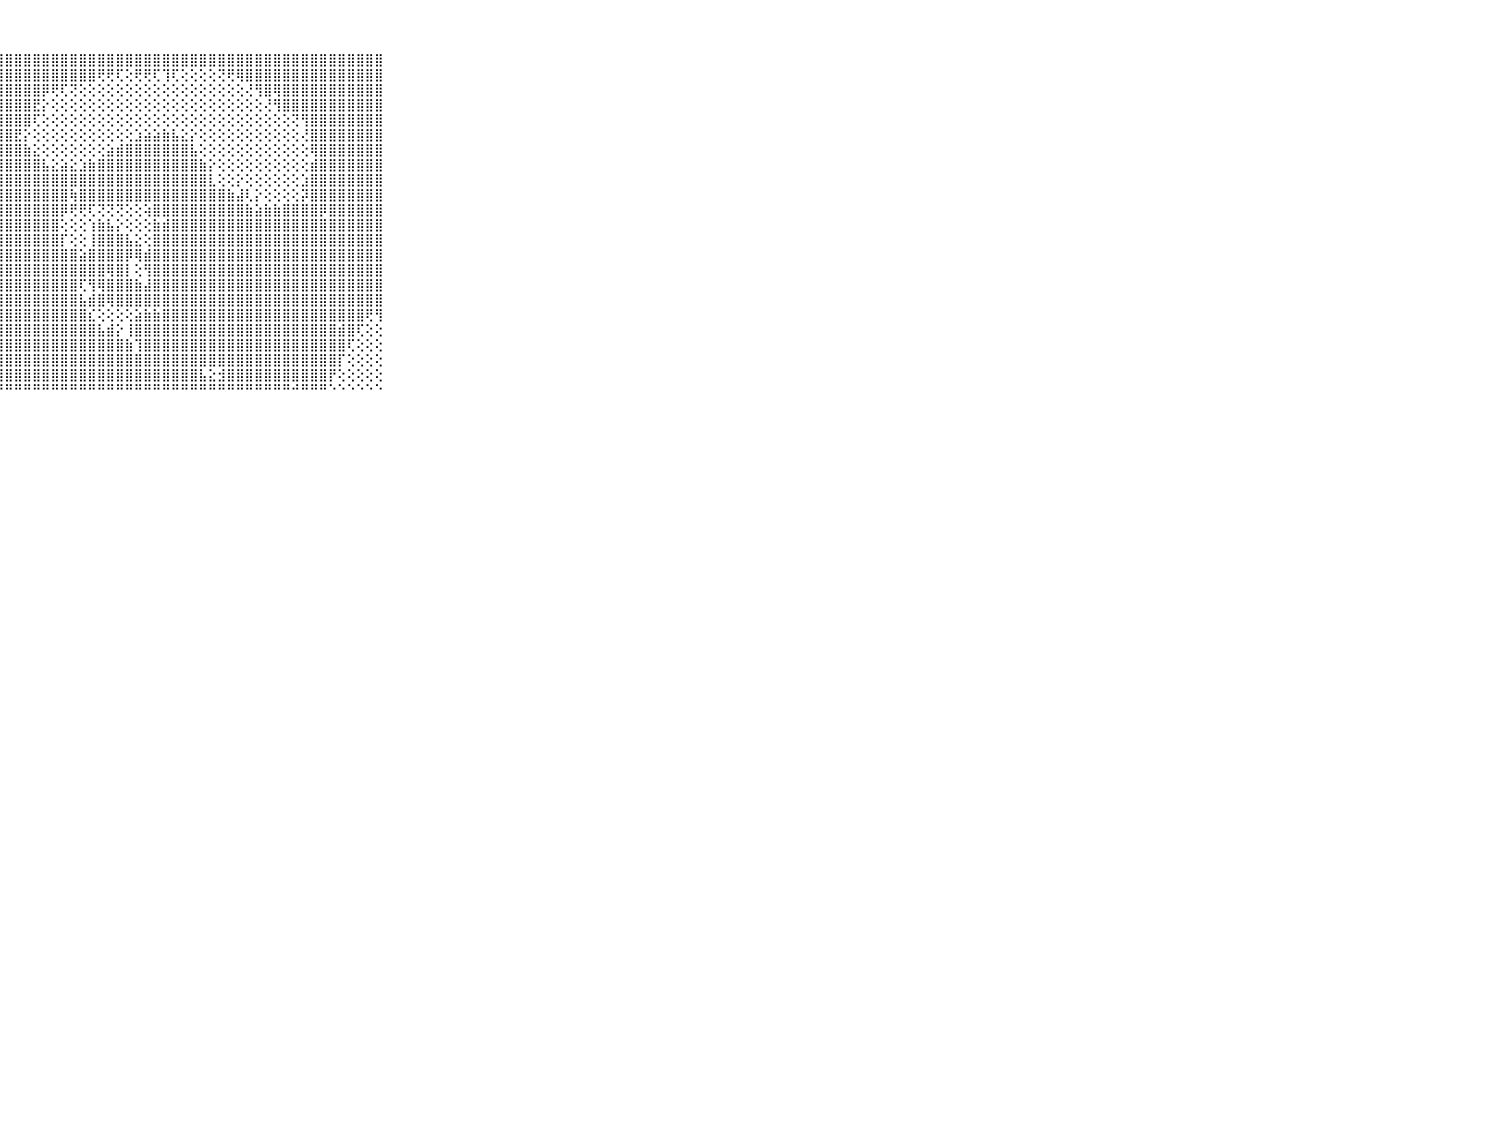

⠀⠀⠀⠀⠀⠀⠀⠀⠀⠀⠀⣿⣿⣿⣿⣿⣿⣿⣿⣿⣿⣿⣿⣿⣿⣿⣿⣿⣿⣿⣿⣿⣿⣿⣿⣿⣿⣿⣿⣿⣿⣿⣿⣿⣿⣿⣿⣿⣿⣿⣿⣿⣿⣿⣿⣿⣿⣿⣿⣿⣿⣿⣿⣿⣿⣿⣿⣿⣿⠀⠀⠀⠀⠀⠀⠀⠀⠀⠀⠀⠀
⠀⠀⠀⠀⠀⠀⠀⠀⠀⠀⠀⣿⣿⣿⣿⣿⣿⣿⣿⣿⣿⣿⣿⣿⣿⣿⣿⣿⣿⣿⣿⣿⣿⣿⣿⣿⣿⣿⢟⢟⢏⢕⢟⢟⢏⢹⢏⢕⢕⢕⢕⢝⢟⢿⣿⣿⣿⣿⣿⣿⣿⣿⣿⣿⣿⣿⣿⣿⣿⠀⠀⠀⠀⠀⠀⠀⠀⠀⠀⠀⠀
⠀⠀⠀⠀⠀⠀⠀⠀⠀⠀⠀⣿⣿⣿⣿⣿⣿⣿⣿⣿⣿⣿⣿⣿⣿⣿⣿⣿⣿⣿⣿⣿⡿⢟⢏⢝⢕⢕⢕⢕⢕⢕⢕⢕⢕⢕⢕⢕⢕⢕⢕⢕⢕⢕⢜⢻⣿⢿⣿⣿⣿⣿⣿⣿⣿⣿⣿⣿⣿⠀⠀⠀⠀⠀⠀⠀⠀⠀⠀⠀⠀
⠀⠀⠀⠀⠀⠀⠀⠀⠀⠀⠀⣿⣿⣿⣿⣿⣿⣿⣿⣿⣿⣿⣿⣿⣿⣿⣿⣿⣿⣿⣿⣟⡕⢕⢕⢕⢕⢕⢕⢕⢕⢕⢕⢕⢕⢕⢕⢕⢕⢕⢕⢕⢕⢕⢕⢕⢜⢻⣿⣿⣿⣿⣿⣿⣿⣿⣿⣿⣿⠀⠀⠀⠀⠀⠀⠀⠀⠀⠀⠀⠀
⠀⠀⠀⠀⠀⠀⠀⠀⠀⠀⠀⣿⣿⣿⣿⣿⣿⣿⣿⣿⣿⣿⣿⣿⣿⣿⣿⣿⣿⣿⣿⢏⢕⢕⢕⢕⢕⢕⢕⢕⢕⢕⢕⢕⢕⢕⢕⢕⢕⢕⢕⢕⢕⢕⢕⢕⢕⢕⢕⢝⢻⣿⣿⣿⣿⣿⣿⣿⣿⠀⠀⠀⠀⠀⠀⠀⠀⠀⠀⠀⠀
⠀⠀⠀⠀⠀⠀⠀⠀⠀⠀⠀⣿⣿⣿⣿⣿⣿⣿⣿⣿⣿⣿⣿⣿⣿⣿⣿⣿⣿⣟⡕⢕⢕⢕⢕⢕⢕⢕⢕⢕⢕⢕⣱⣵⣵⣷⣧⣕⡕⢕⢕⢕⢕⢕⢕⢕⢕⢕⢕⢕⢜⣿⣿⣿⣿⣿⣿⣿⣿⠀⠀⠀⠀⠀⠀⠀⠀⠀⠀⠀⠀
⠀⠀⠀⠀⠀⠀⠀⠀⠀⠀⠀⣿⣿⣿⣿⣿⣿⣿⣿⣿⣿⣿⣿⣿⣿⣿⣿⣿⣿⣿⣷⣕⢕⢕⢕⢕⢕⢕⢕⣵⣾⣿⣿⣿⣿⣿⣿⣿⣧⢕⢕⢕⢕⢕⢕⢕⢕⢕⢕⢕⢕⢿⣿⣿⣿⣿⣿⣿⣿⠀⠀⠀⠀⠀⠀⠀⠀⠀⠀⠀⠀
⠀⠀⠀⠀⠀⠀⠀⠀⠀⠀⠀⣿⣿⣿⣿⣿⣿⣿⣿⣿⣿⣿⣿⣿⣿⣿⣿⣿⣿⣿⣿⣿⣧⣕⣵⣕⣱⣷⣿⣿⣿⣿⣿⣿⣿⣿⣿⣿⣿⣷⡕⢕⢕⢕⢕⢕⢕⢕⢕⢕⢕⣾⣿⣿⣿⣿⣿⣿⣿⠀⠀⠀⠀⠀⠀⠀⠀⠀⠀⠀⠀
⠀⠀⠀⠀⠀⠀⠀⠀⠀⠀⠀⣿⣿⣿⣿⣿⣿⣿⣿⣿⣿⣿⣿⣿⣿⣿⣿⣿⣿⣿⣿⣿⣿⣿⣿⣿⣿⣿⣿⣿⣿⣿⣿⣿⣿⣿⣿⣿⣿⣿⣇⢕⢕⡕⢕⢕⢕⢕⢕⢕⣱⣿⣿⣿⣿⣿⣿⣿⣿⠀⠀⠀⠀⠀⠀⠀⠀⠀⠀⠀⠀
⠀⠀⠀⠀⠀⠀⠀⠀⠀⠀⠀⣿⣿⣿⣿⣿⣿⣿⣿⣿⣿⣿⣿⣿⣿⣿⣿⣿⣿⣿⣿⣿⣿⣿⣿⢷⣿⣿⣿⣿⣿⣿⣿⣿⣿⣿⣿⣿⣿⣿⣿⣿⣷⣼⢇⡕⢕⢕⢕⢕⡽⣿⣿⣿⣿⣿⣿⣿⣿⠀⠀⠀⠀⠀⠀⠀⠀⠀⠀⠀⠀
⠀⠀⠀⠀⠀⠀⠀⠀⠀⠀⠀⣿⣿⣿⣿⣿⣿⣿⣿⣿⣿⣿⣿⣿⣿⣿⣿⣿⣿⣿⣿⣿⣿⣿⡿⢟⢟⢏⢝⢝⢝⢕⢕⢵⣿⣿⣿⣿⣿⣿⣿⣿⣿⣿⣷⣵⣷⣷⣿⣿⣿⣿⡿⣿⣿⣿⣿⣿⣿⠀⠀⠀⠀⠀⠀⠀⠀⠀⠀⠀⠀
⠀⠀⠀⠀⠀⠀⠀⠀⠀⠀⠀⣿⣿⣿⣿⣿⣿⣿⣿⣿⣿⣿⣿⣿⣿⣿⣿⣿⣿⣿⣿⣿⣿⣿⢕⢕⢕⢱⣷⣧⡕⢕⢕⢕⣷⣾⣿⣿⣿⣿⣿⣿⣿⣿⣿⣿⣿⣿⣿⣿⣿⣿⣿⣿⣿⣿⣿⣿⣿⠀⠀⠀⠀⠀⠀⠀⠀⠀⠀⠀⠀
⠀⠀⠀⠀⠀⠀⠀⠀⠀⠀⠀⣿⣿⣿⣿⣿⣿⣿⣿⣿⣿⣿⣿⣿⣿⣿⣿⣿⣿⣿⣿⣿⣿⣿⡏⢕⢕⢸⣿⣿⣿⣧⣕⢕⣿⣿⣿⣿⣿⣿⣿⣿⣿⣿⣿⣿⣿⣿⣿⣿⣿⣿⣿⣿⣿⣿⣿⣿⣿⠀⠀⠀⠀⠀⠀⠀⠀⠀⠀⠀⠀
⠀⠀⠀⠀⠀⠀⠀⠀⠀⠀⠀⣿⣿⣿⣿⣿⣿⣿⣿⣿⣿⣿⣿⣿⣿⣿⣿⣿⣿⣿⣿⣿⣿⣿⣿⣿⣵⣿⣿⣿⣿⡿⢿⣾⣿⣿⣿⣿⣿⣿⣿⣿⣿⣿⣿⣿⣿⣿⣿⣿⣿⣿⣿⣿⣿⣿⣿⣿⣿⠀⠀⠀⠀⠀⠀⠀⠀⠀⠀⠀⠀
⠀⠀⠀⠀⠀⠀⠀⠀⠀⠀⠀⣿⣿⣿⣿⣿⣿⣿⣿⣿⣿⣿⣿⣿⣿⣿⣿⣿⣿⣿⣿⣿⣿⣿⣿⣿⣿⣿⣿⢿⣿⡇⢕⢻⣿⣿⣿⣿⣿⣿⣿⣿⣿⣿⣿⣿⣿⣿⣿⣿⣿⣿⣿⣿⣿⣿⣿⣿⣿⠀⠀⠀⠀⠀⠀⠀⠀⠀⠀⠀⠀
⠀⠀⠀⠀⠀⠀⠀⠀⠀⠀⠀⣿⣿⣿⣿⣿⣿⣿⣿⣿⣿⣿⣿⣿⣿⣿⣿⣿⣿⣿⣿⣿⣿⣿⣿⣿⢏⢻⢿⣿⣿⣿⣷⣼⣿⣿⣿⣿⣿⣿⣿⣿⣿⣿⣿⣿⣿⣿⣿⣿⣿⣿⣿⣿⣿⣿⣿⣿⣿⠀⠀⠀⠀⠀⠀⠀⠀⠀⠀⠀⠀
⠀⠀⠀⠀⠀⠀⠀⠀⠀⠀⠀⣿⣿⣿⣿⣿⣿⣿⣿⣿⣿⣿⣿⣿⣿⣿⣿⣿⣿⣿⣿⣿⣿⣿⣿⣿⣧⣾⣿⢿⣿⣿⣿⣿⣿⣿⣿⣿⣿⣿⣿⣿⣿⣿⣿⣿⣿⣿⣿⣿⣿⣿⣿⣿⣿⣿⣿⣿⣿⠀⠀⠀⠀⠀⠀⠀⠀⠀⠀⠀⠀
⠀⠀⠀⠀⠀⠀⠀⠀⠀⠀⠀⣿⣿⣿⣿⣿⣿⣿⣿⣿⣿⣿⣿⣿⣿⣿⣿⣿⣿⣿⣿⣿⣿⣿⣿⣿⣿⣎⢕⢕⢕⢕⣵⣷⣷⣿⣿⣿⣿⣿⣿⣿⣿⣿⣿⣿⣿⣿⣿⣿⣿⣿⣿⣿⣿⣿⣿⢟⢻⠀⠀⠀⠀⠀⠀⠀⠀⠀⠀⠀⠀
⠀⠀⠀⠀⠀⠀⠀⠀⠀⠀⠀⣿⣿⣿⣿⣿⣿⢿⣿⣿⣿⣿⣿⣿⣿⣿⣿⣿⣿⣿⣿⣿⣿⣿⣿⣿⣿⣿⣧⣾⡕⢸⣿⣿⣿⣿⣿⣿⣿⣿⣿⣿⣿⣿⣿⣿⣿⣿⣿⣿⣿⣿⣿⣿⣾⣿⢏⢕⢕⠀⠀⠀⠀⠀⠀⠀⠀⠀⠀⠀⠀
⠀⠀⠀⠀⠀⠀⠀⠀⠀⠀⠀⣿⣿⣿⣿⢕⣻⣿⣧⢻⣿⡟⢻⣿⣿⣿⣿⣿⣿⣿⣿⣿⣿⣿⣿⣿⣿⣿⣿⣿⣿⣷⢹⣿⣿⣿⣿⣿⣿⣿⣿⣿⣿⣿⣿⣿⣿⣿⣿⣿⣿⣿⣿⣿⣿⢏⢕⢕⢕⠀⠀⠀⠀⠀⠀⠀⠀⠀⠀⠀⠀
⠀⠀⠀⠀⠀⠀⠀⠀⠀⠀⠀⣿⣿⣿⣟⢕⢼⣿⣿⣹⣿⡯⢹⣿⣿⣿⣿⣿⣿⣿⣿⣿⣿⣿⣿⣿⣿⣿⣿⣿⣿⣿⣿⣿⣿⣿⣿⣿⣿⣿⣿⣿⣿⣿⣿⣿⣿⣿⣿⣿⣿⣿⣿⣿⡏⢕⢕⢕⢕⠀⠀⠀⠀⠀⠀⠀⠀⠀⠀⠀⠀
⠀⠀⠀⠀⠀⠀⠀⠀⠀⠀⠀⣿⣿⣿⢕⢕⢕⣿⣿⣿⣿⣗⢺⣿⣿⣿⣿⣿⣿⣿⣿⣿⣿⣿⣿⣿⣿⣿⣿⣿⣿⣿⣿⣿⣿⣿⣿⣿⣿⣧⣕⣺⣿⣿⣿⣿⣿⣿⣿⣿⣿⣿⣿⡟⢕⢕⢕⢕⢕⠀⠀⠀⠀⠀⠀⠀⠀⠀⠀⠀⠀
⠀⠀⠀⠀⠀⠀⠀⠀⠀⠀⠀⠛⠛⠛⠃⠑⠓⠛⠛⠛⠛⠑⠘⠛⠛⠛⠛⠛⠛⠛⠛⠛⠛⠛⠛⠛⠛⠛⠛⠛⠛⠛⠛⠛⠛⠛⠛⠛⠛⠛⠛⠛⠛⠛⠛⠛⠛⠛⠛⠚⠛⠛⠛⠑⠑⠑⠑⠑⠑⠀⠀⠀⠀⠀⠀⠀⠀⠀⠀⠀⠀